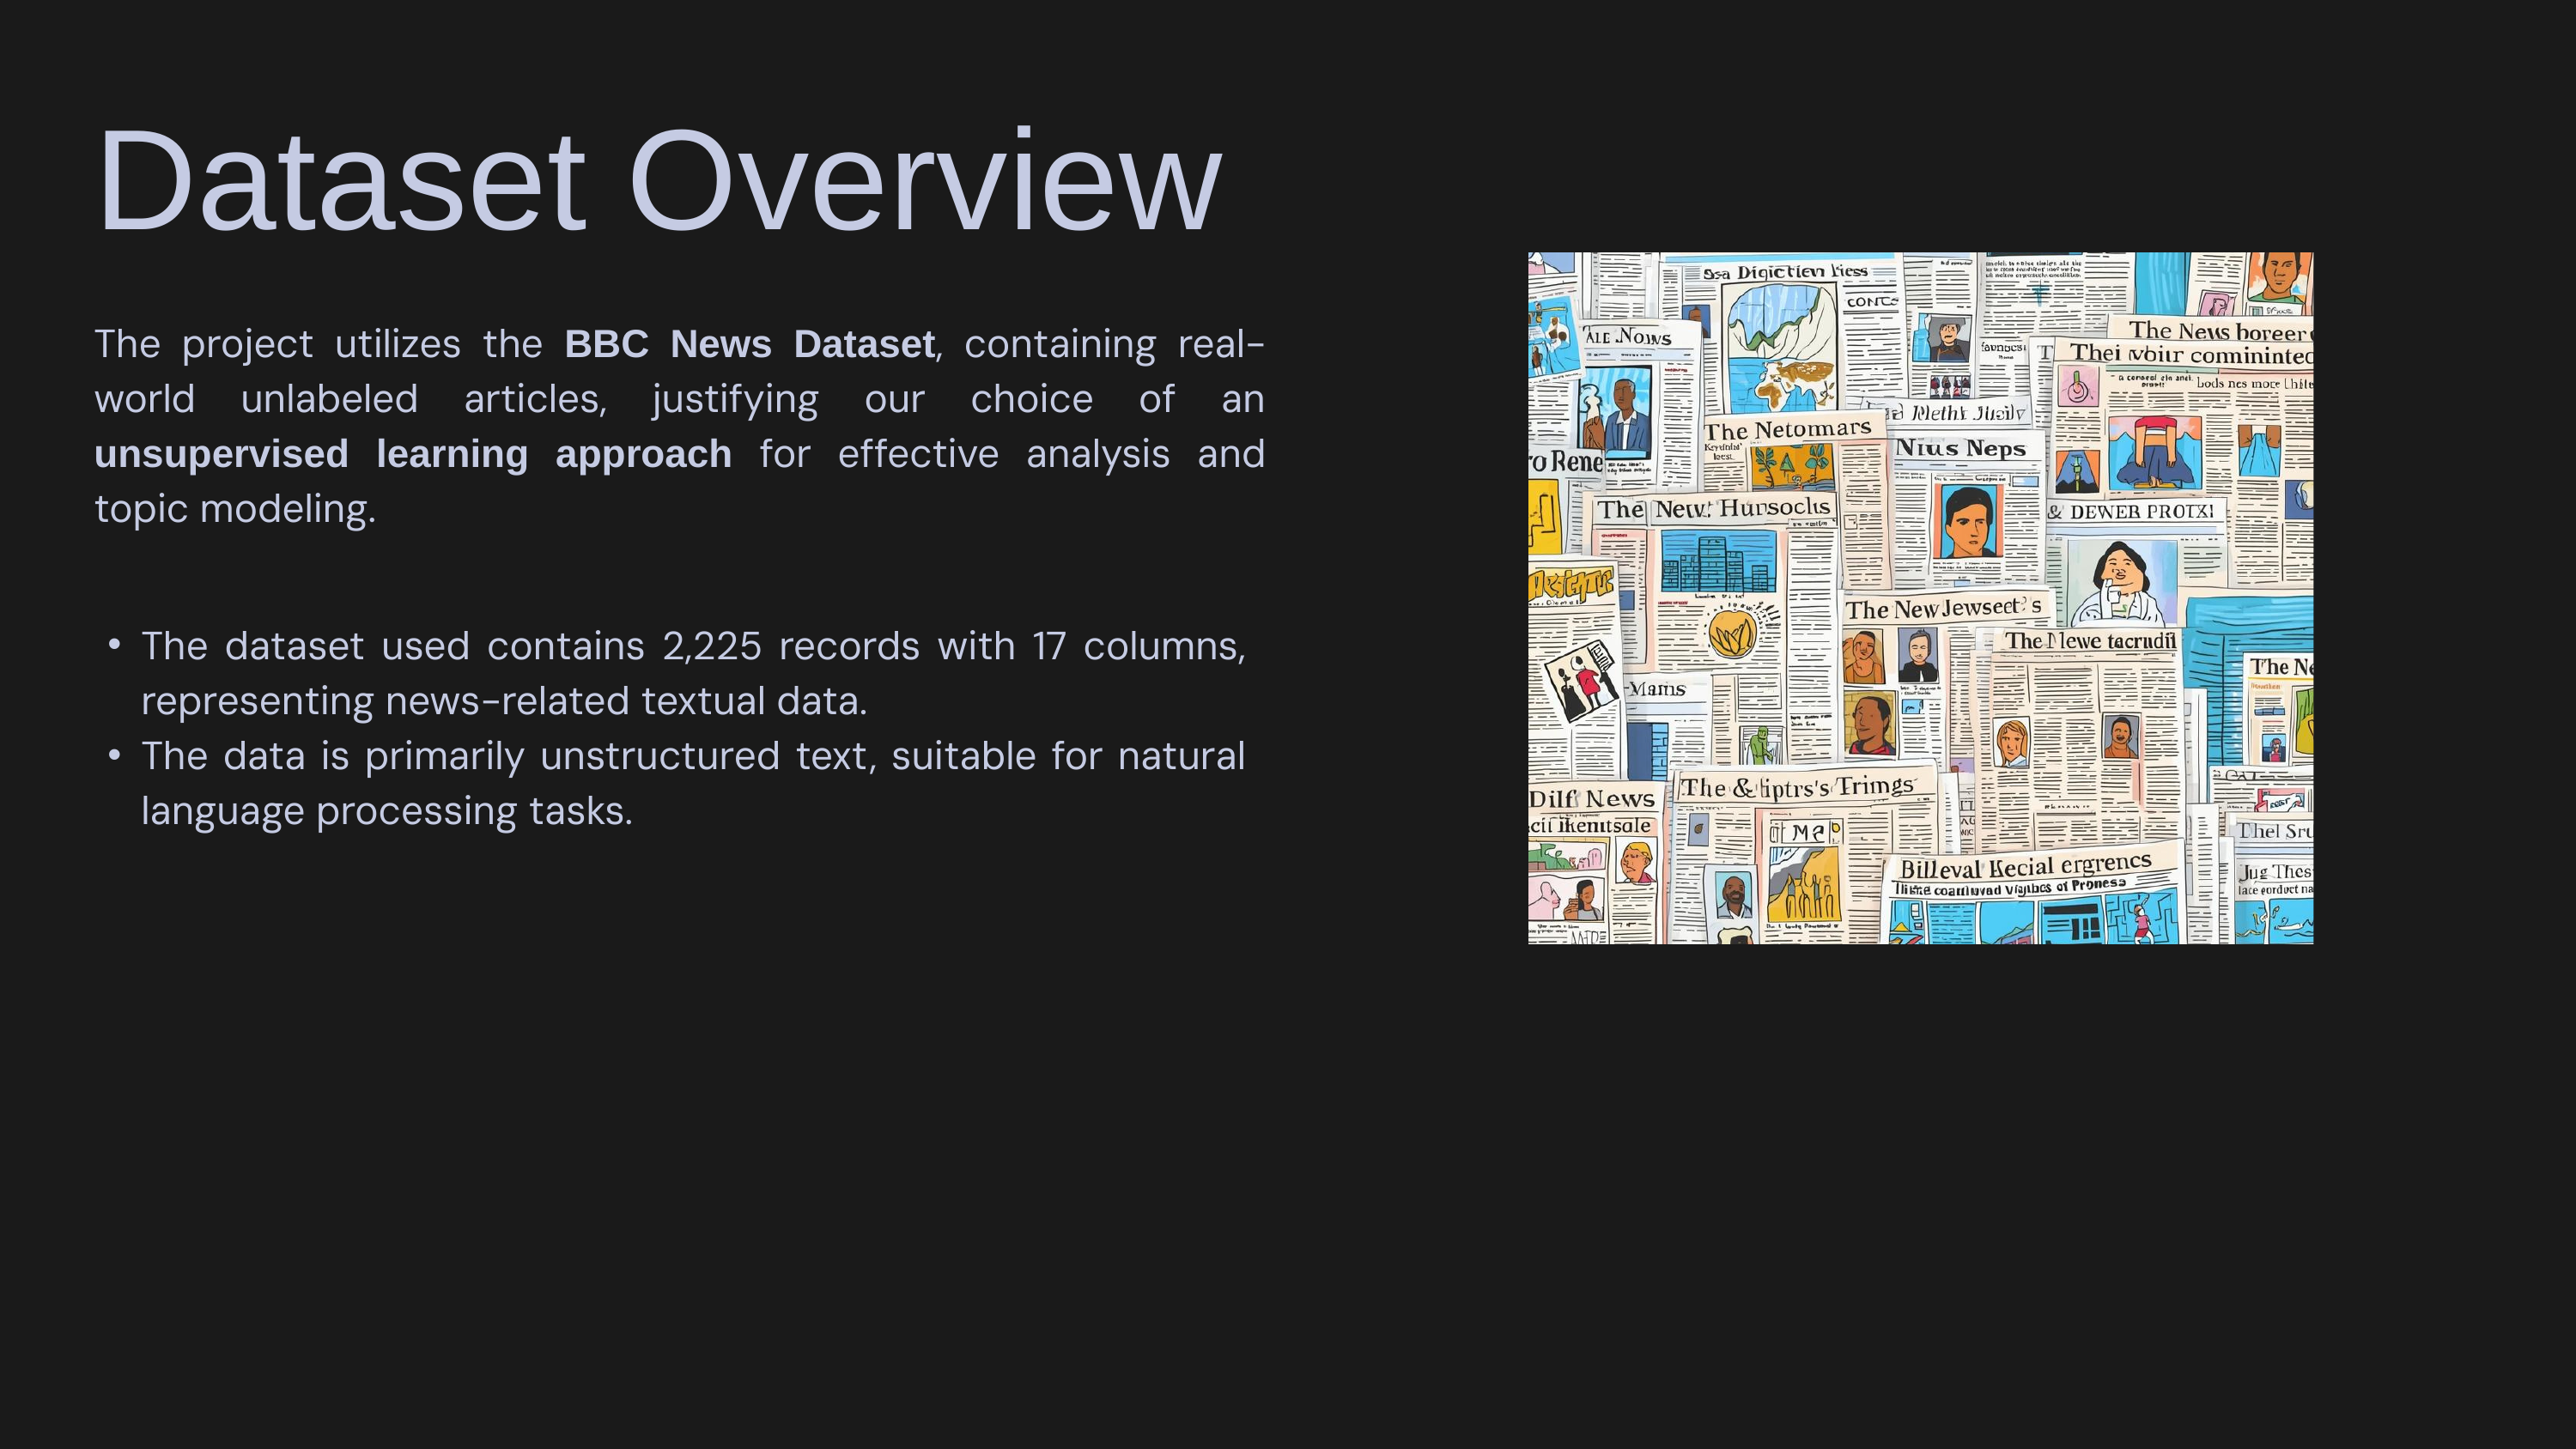

Dataset Overview
The project utilizes the BBC News Dataset, containing real-world unlabeled articles, justifying our choice of an unsupervised learning approach for effective analysis and topic modeling.

The dataset used contains 2,225 records with 17 columns, representing news-related textual data.
The data is primarily unstructured text, suitable for natural language processing tasks.